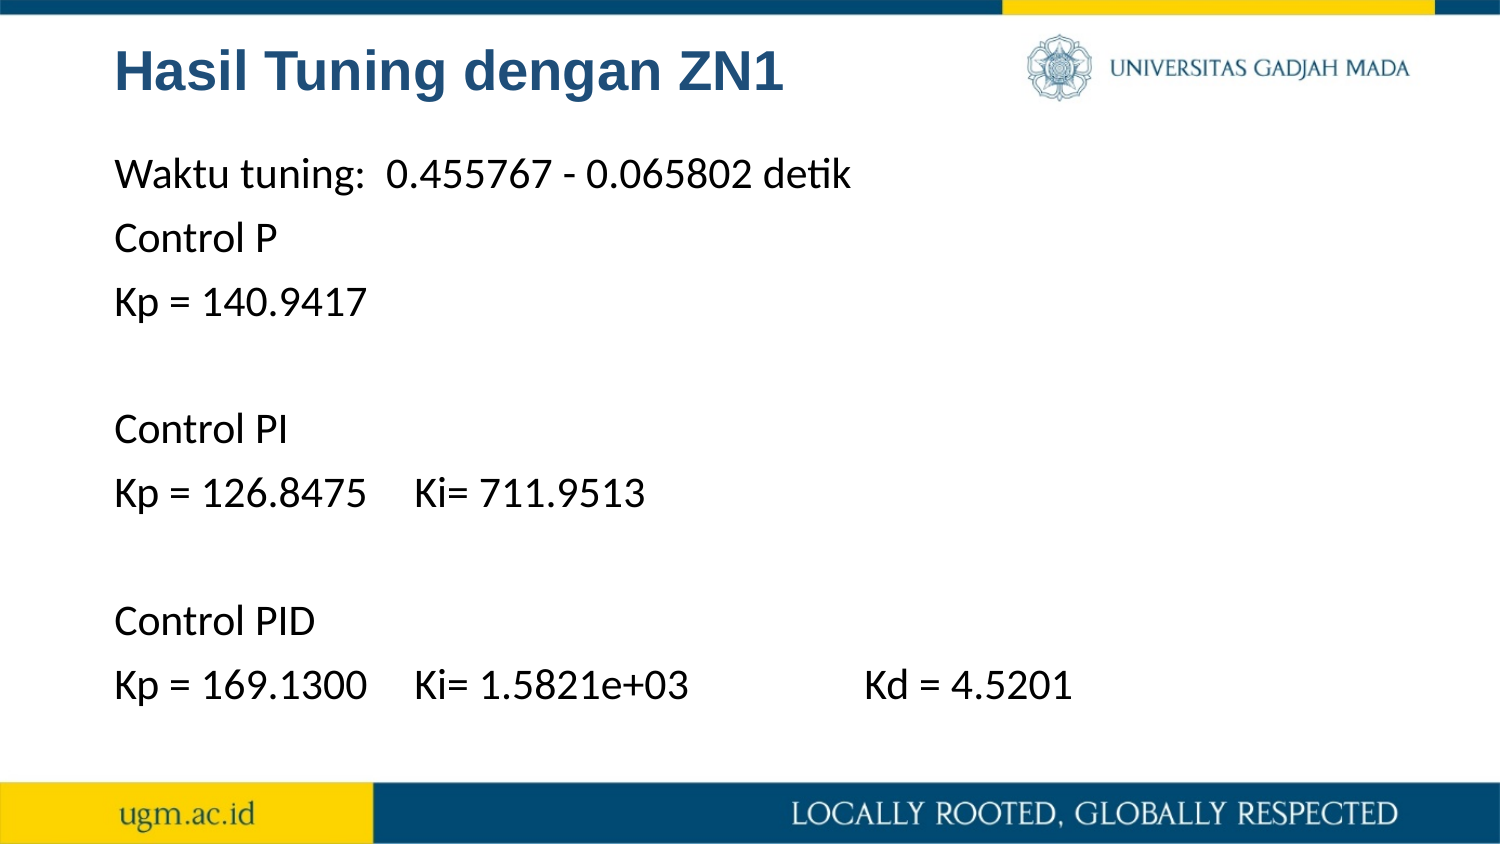

# Hasil Tuning dengan ZN1
Waktu tuning:  0.455767 - 0.065802 detik
Control P
Kp = 140.9417

Control PI
Kp = 126.8475	Ki= 711.9513

Control PID
Kp = 169.1300	Ki= 1.5821e+03		Kd = 4.5201